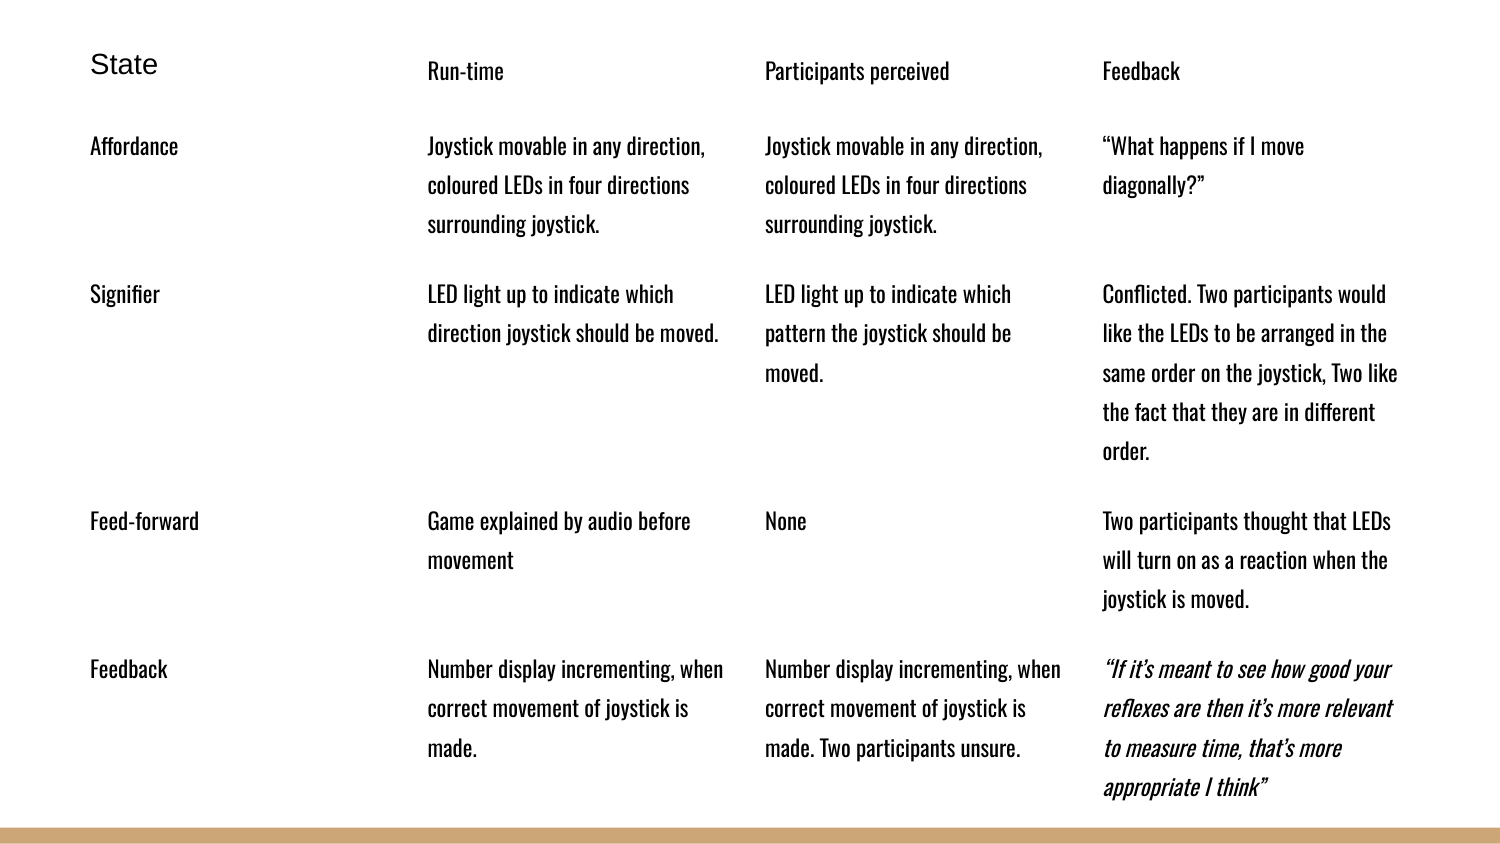

| State | Run-time | Participants perceived | Feedback |
| --- | --- | --- | --- |
| Affordance | Joystick movable in any direction, coloured LEDs in four directions surrounding joystick. | Joystick movable in any direction, coloured LEDs in four directions surrounding joystick. | “What happens if I move diagonally?” |
| Signifier | LED light up to indicate which direction joystick should be moved. | LED light up to indicate which pattern the joystick should be moved. | Conflicted. Two participants would like the LEDs to be arranged in the same order on the joystick, Two like the fact that they are in different order. |
| Feed-forward | Game explained by audio before movement | None | Two participants thought that LEDs will turn on as a reaction when the joystick is moved. |
| Feedback | Number display incrementing, when correct movement of joystick is made. | Number display incrementing, when correct movement of joystick is made. Two participants unsure. | “If it’s meant to see how good your reflexes are then it’s more relevant to measure time, that’s more appropriate I think” |
| Indicator | LED shuts off and new LED light up. | LEDs light up in a new pattern | No comments. This part was clear for participants. |
|  |  |  |  |